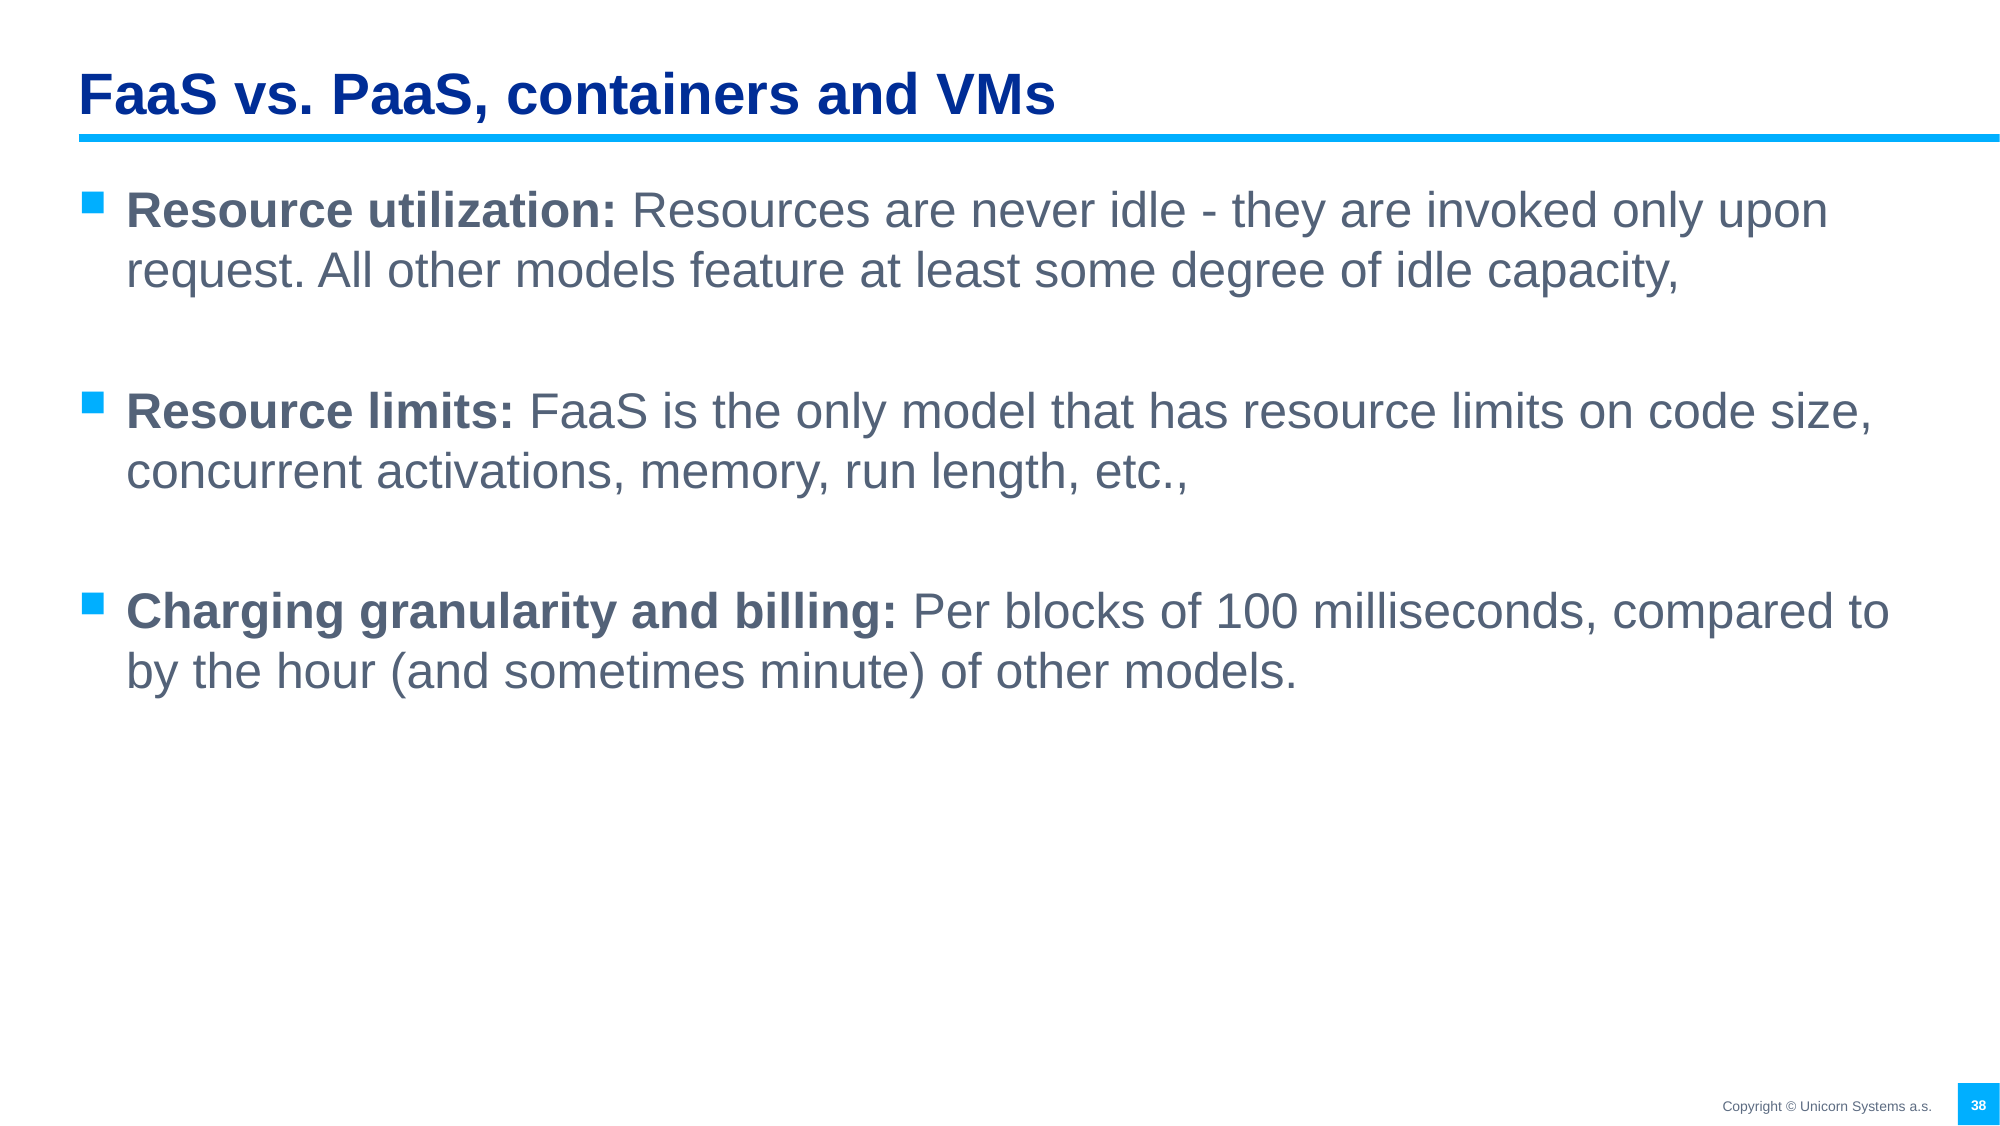

# FaaS vs. PaaS, containers and VMs
Resource utilization: Resources are never idle - they are invoked only upon request. All other models feature at least some degree of idle capacity,

Resource limits: FaaS is the only model that has resource limits on code size, concurrent activations, memory, run length, etc.,

Charging granularity and billing: Per blocks of 100 milliseconds, compared to by the hour (and sometimes minute) of other models.

38
Copyright © Unicorn Systems a.s.